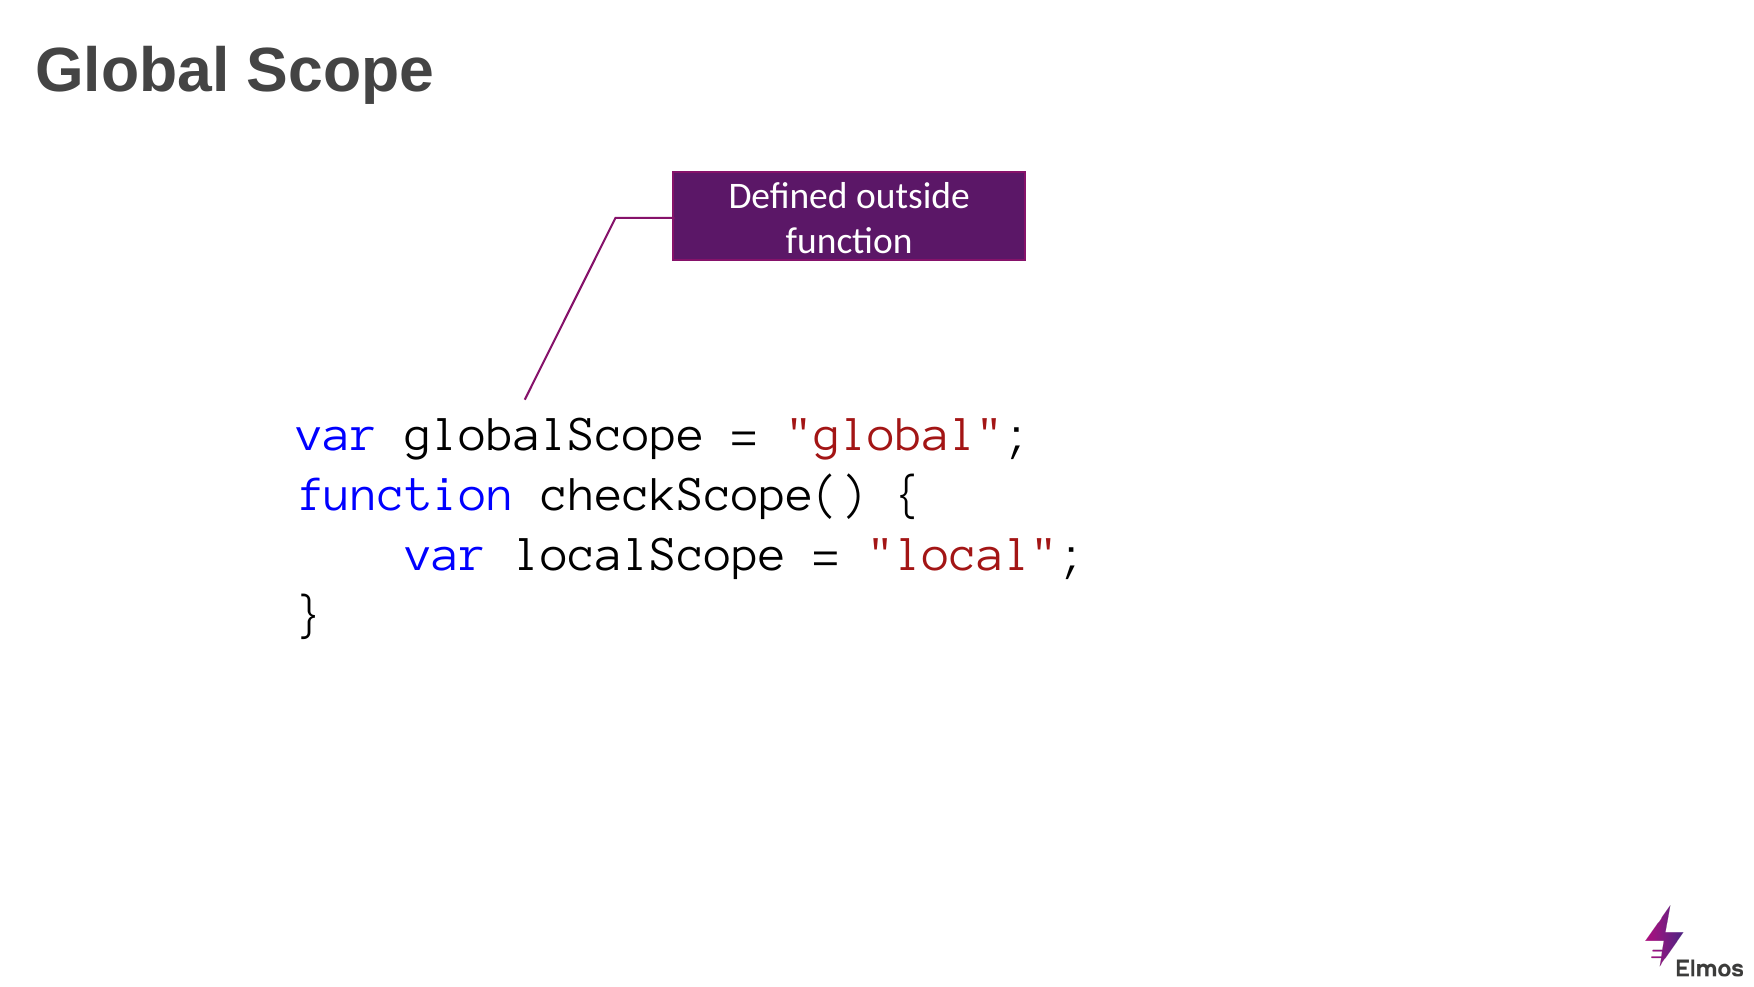

# Global Scope
Defined outside function
var globalScope = "global";
function checkScope() {
    var localScope = "local";
}